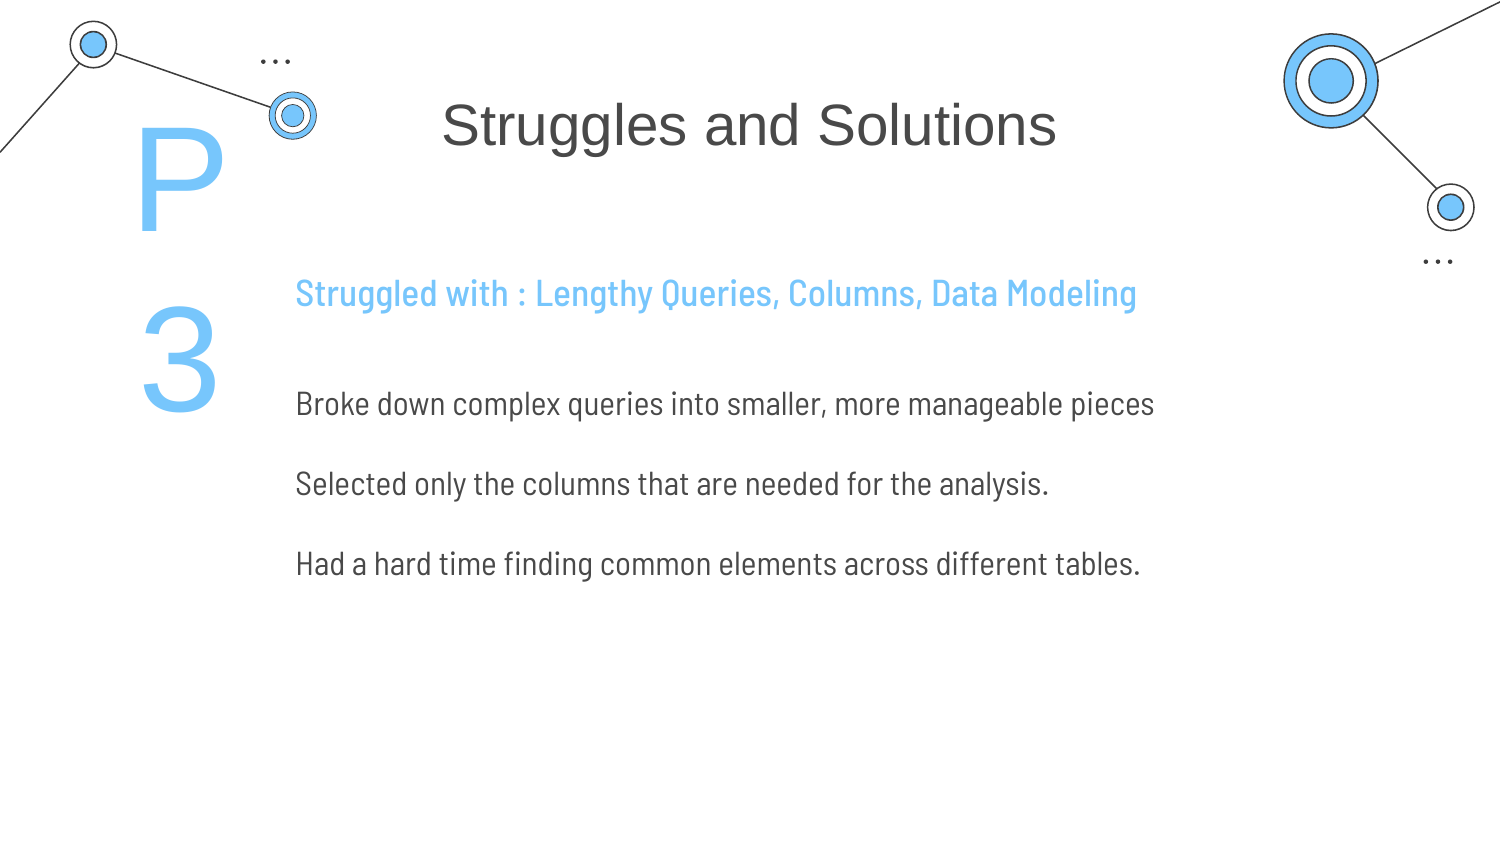

# Struggles and Solutions
Struggled with : Lengthy Queries, Columns, Data Modeling
P3
Broke down complex queries into smaller, more manageable pieces

Selected only the columns that are needed for the analysis.

Had a hard time finding common elements across different tables.